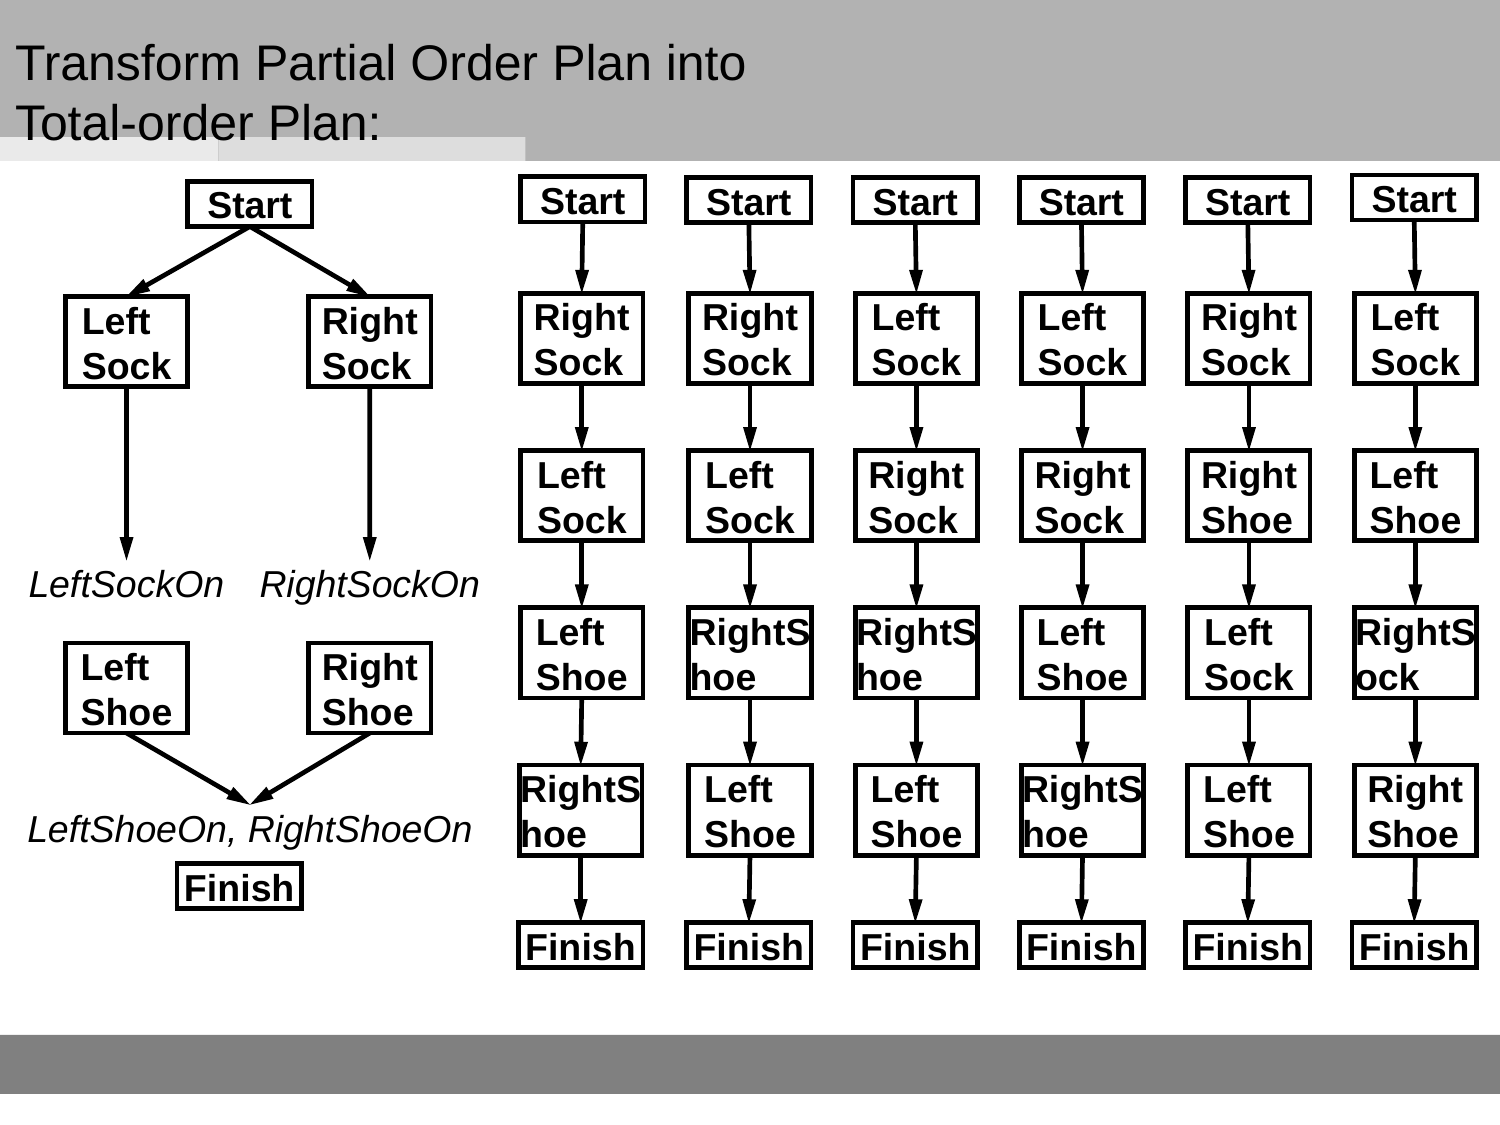

# Transform Partial Order Plan into Total-order Plan:
Start
Start
Start
Start
Start
Start
Start
Right
Sock
Right
Sock
Left
Sock
Left
Sock
Right
Sock
Left
Sock
Left
Sock
Right
Sock
Left
Sock
Left
Sock
Right
Sock
Right
Sock
Right
Shoe
Left
Shoe
LeftSockOn
RightSockOn
Left
Shoe
RightShoe
RightShoe
Left
Shoe
Left
Sock
RightSock
Left
Shoe
Right
Shoe
RightShoe
Left
Shoe
Left
Shoe
RightShoe
Left
Shoe
Right
Shoe
LeftShoeOn, RightShoeOn
Finish
Finish
Finish
Finish
Finish
Finish
Finish